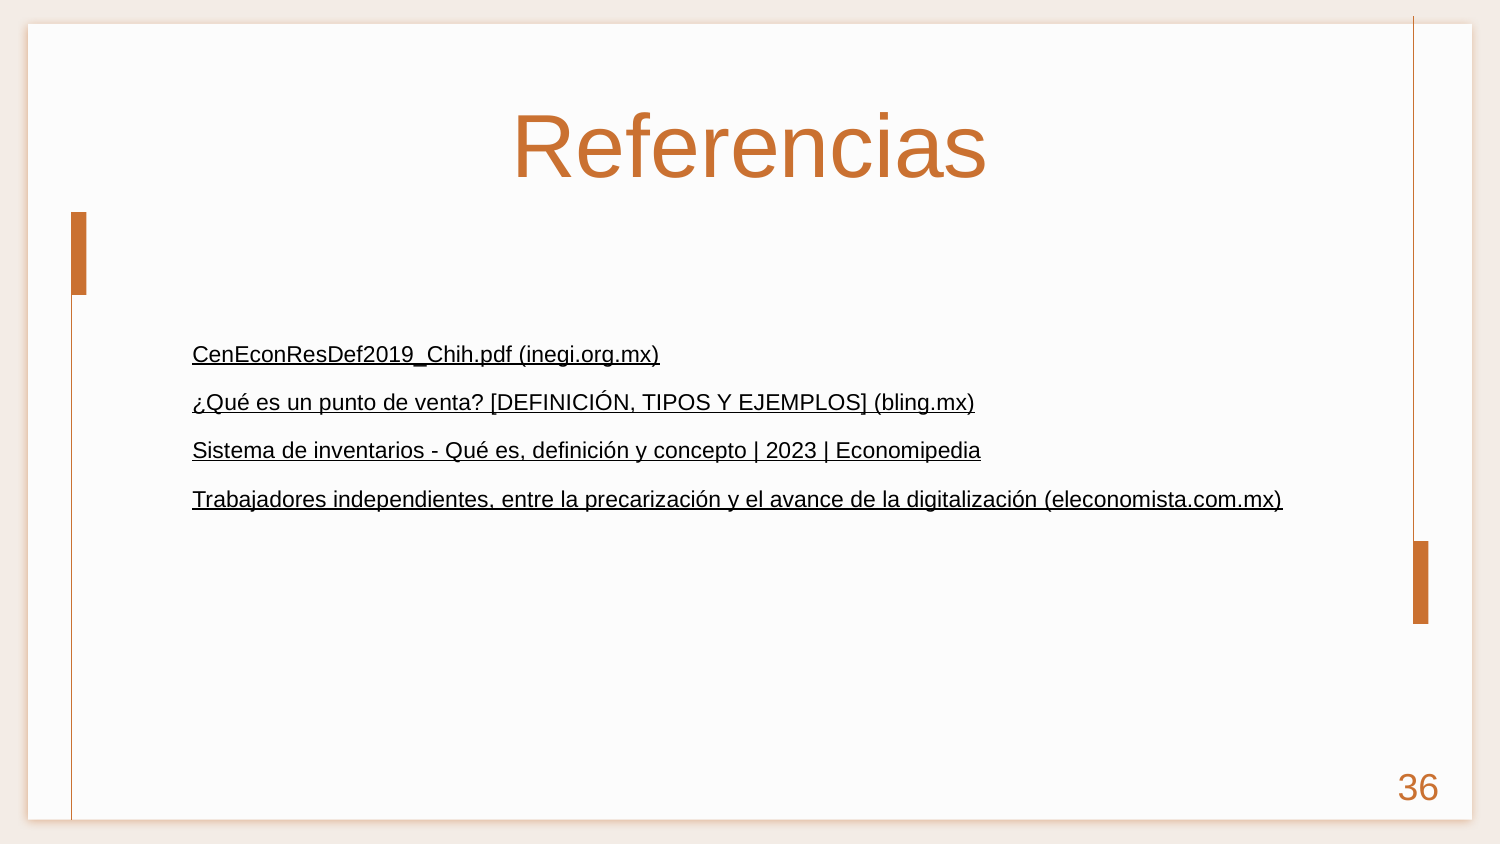

# Referencias
CenEconResDef2019_Chih.pdf (inegi.org.mx)
¿Qué es un punto de venta? [DEFINICIÓN, TIPOS Y EJEMPLOS] (bling.mx)
Sistema de inventarios - Qué es, definición y concepto | 2023 | Economipedia
Trabajadores independientes, entre la precarización y el avance de la digitalización (eleconomista.com.mx)

36